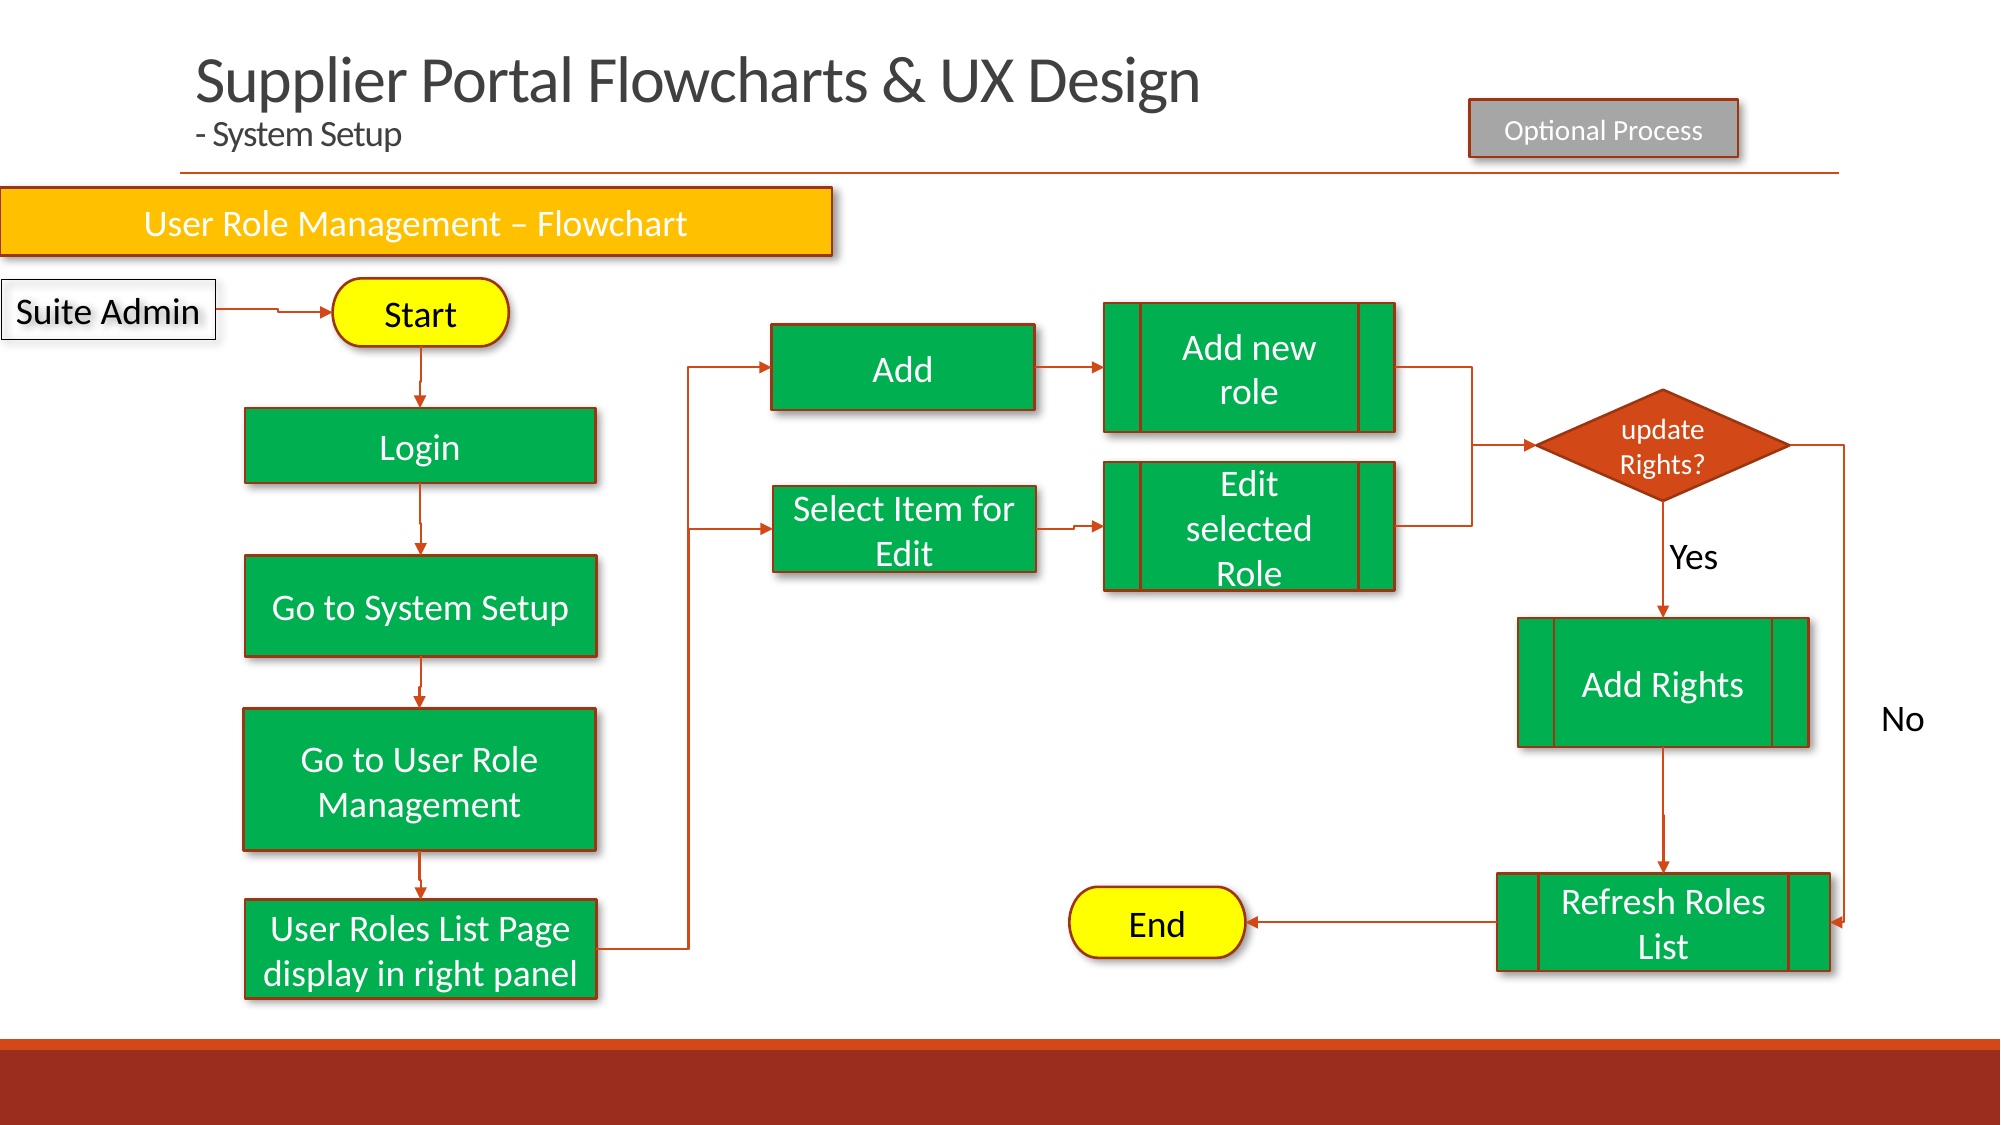

# Supplier Portal Flowcharts & UX Design - System Setup
Optional Process
User Role Management – Flowchart
Start
Suite Admin
Add new role
Add
update Rights?
Login
Edit selected Role
Select Item for Edit
Yes
Go to System Setup
Add Rights
No
Go to User Role Management
Refresh Roles List
End
User Roles List Page display in right panel